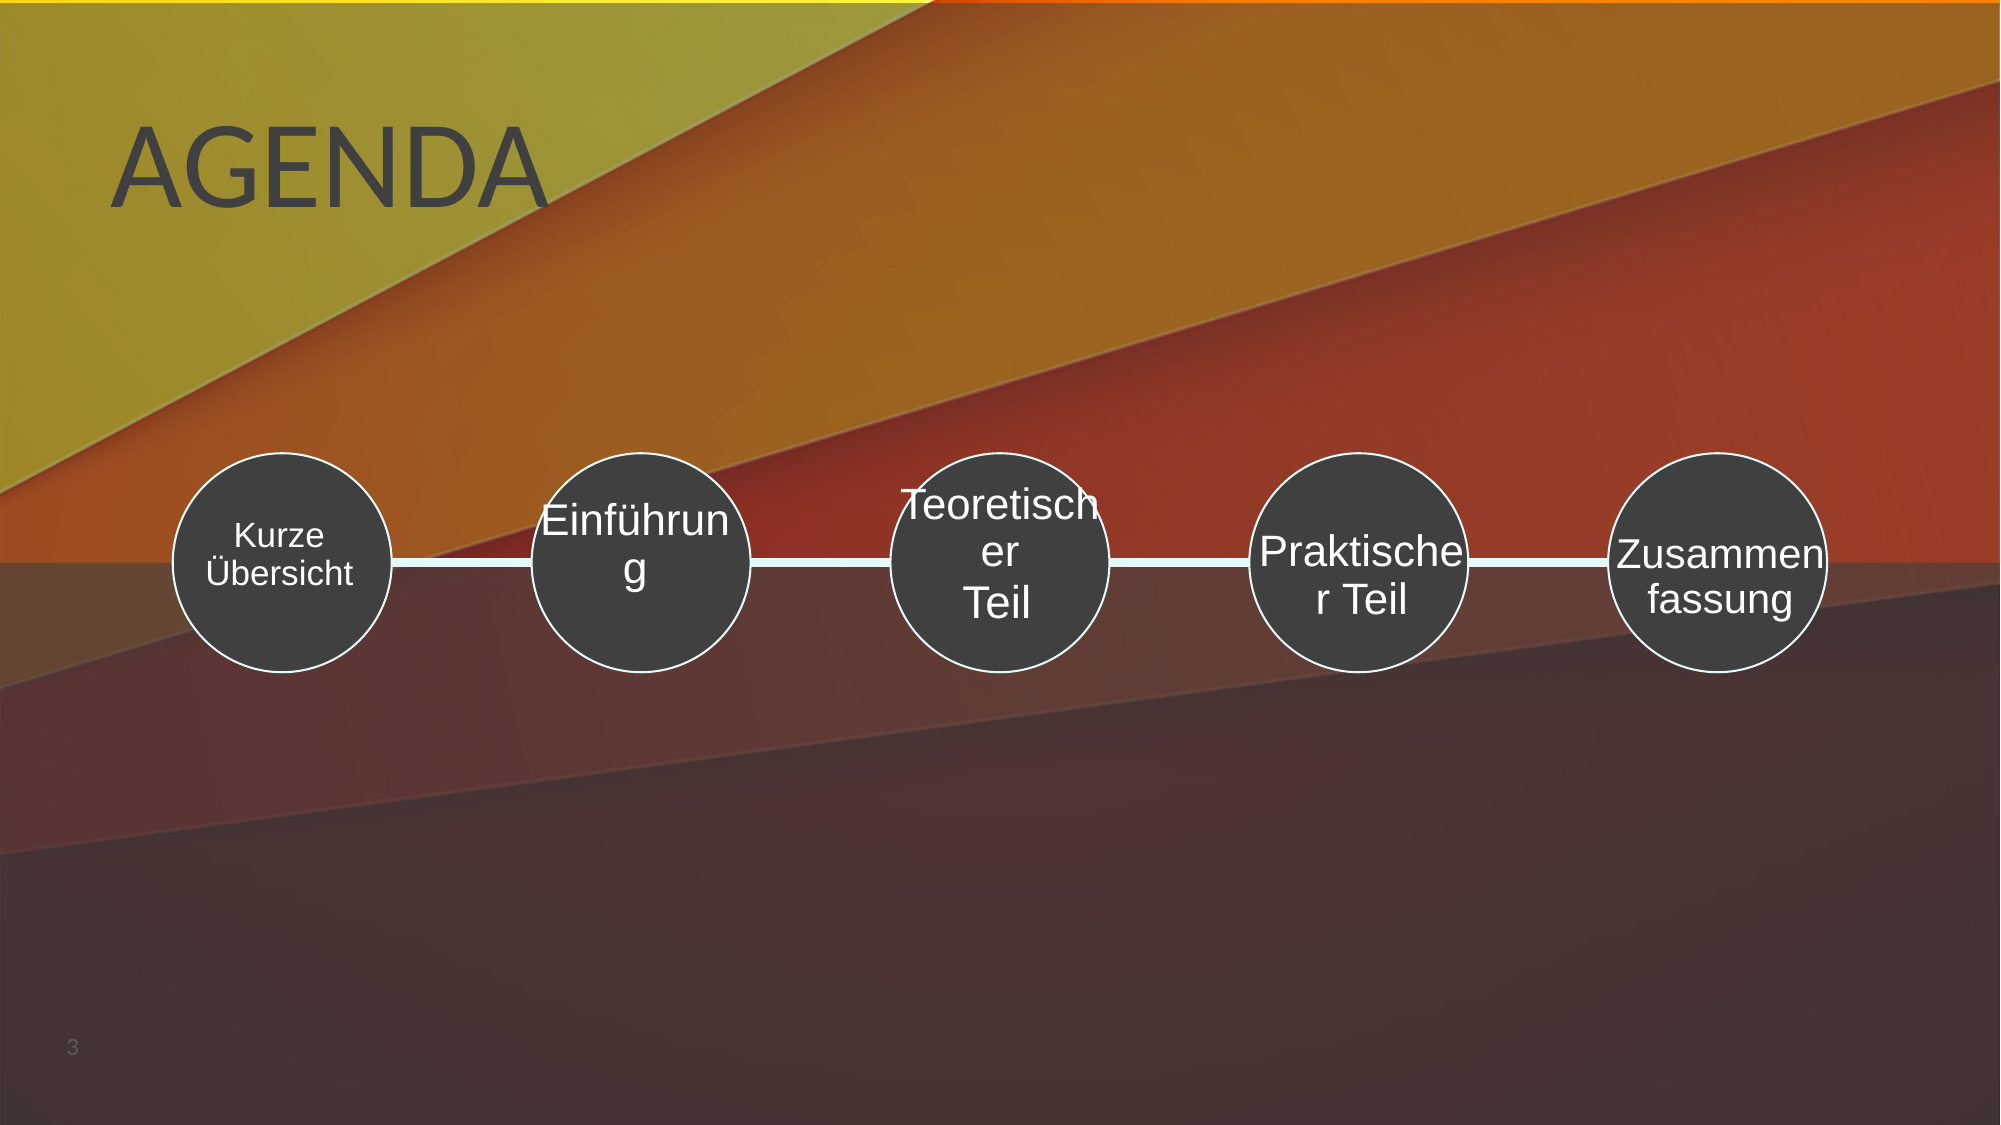

# Agenda
Teoretischer
Einführung
Kurze Übersicht
Zusammen fassung
Praktischer Teil
Teil
3